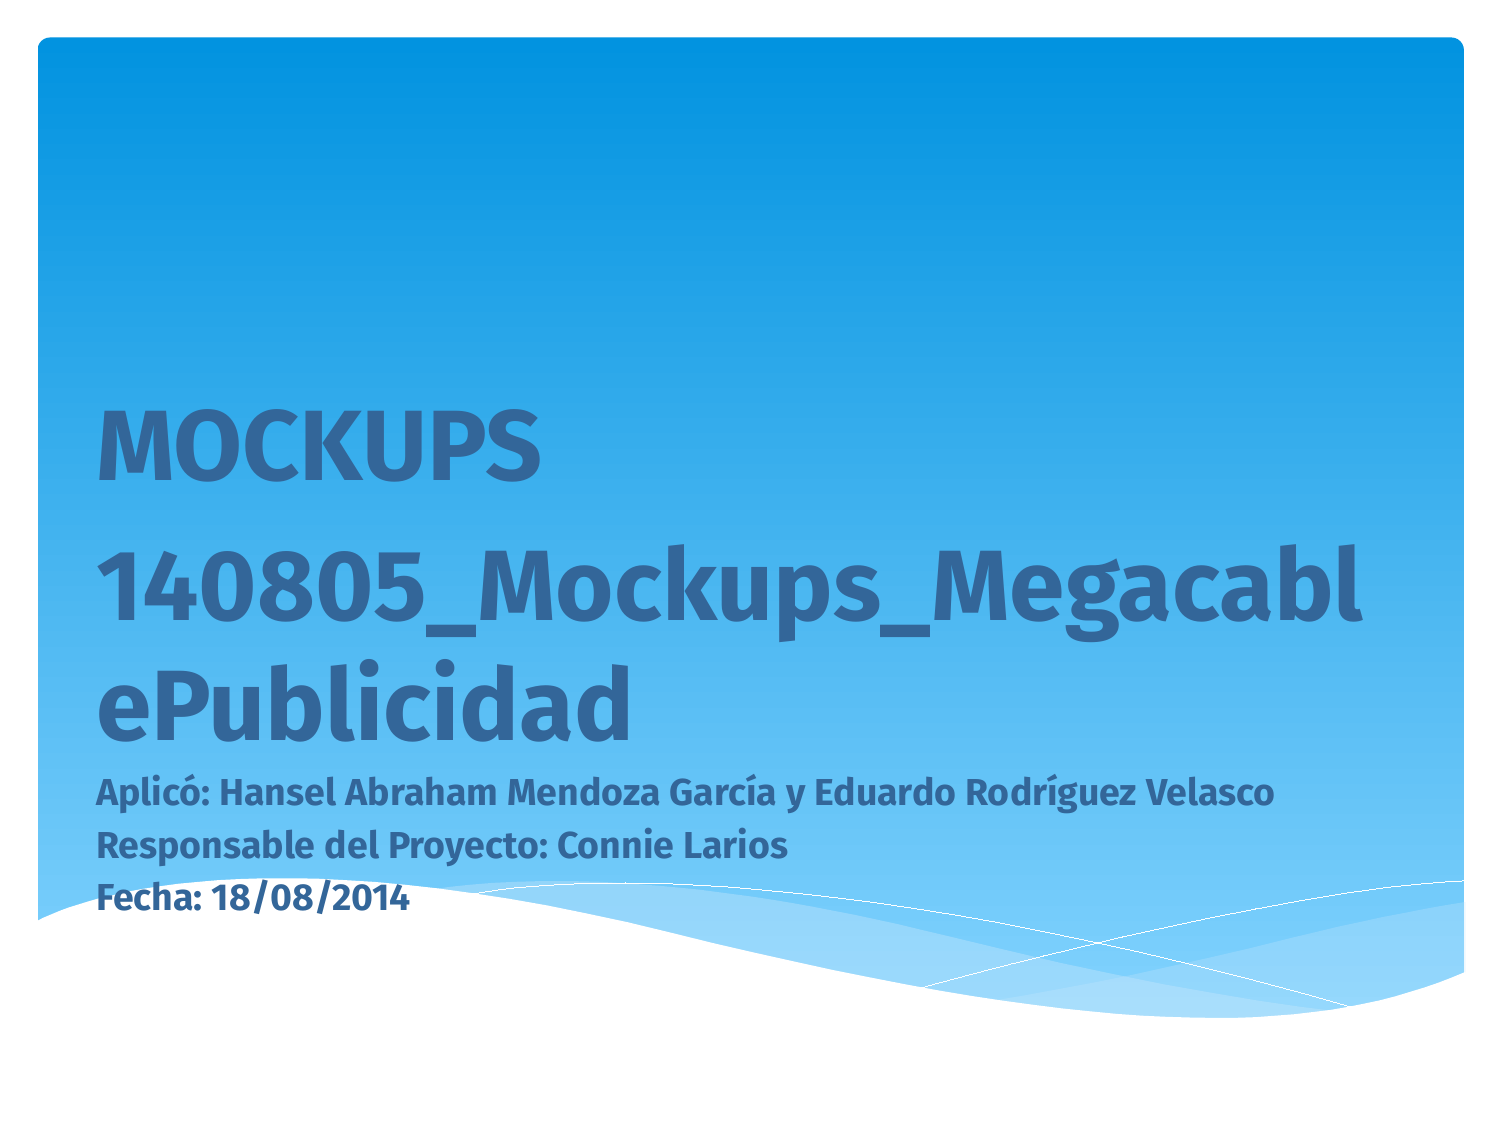

MOCKUPS
140805_Mockups_MegacablePublicidad
Aplicó: Hansel Abraham Mendoza García y Eduardo Rodríguez Velasco
Responsable del Proyecto: Connie Larios
Fecha: 18/08/2014